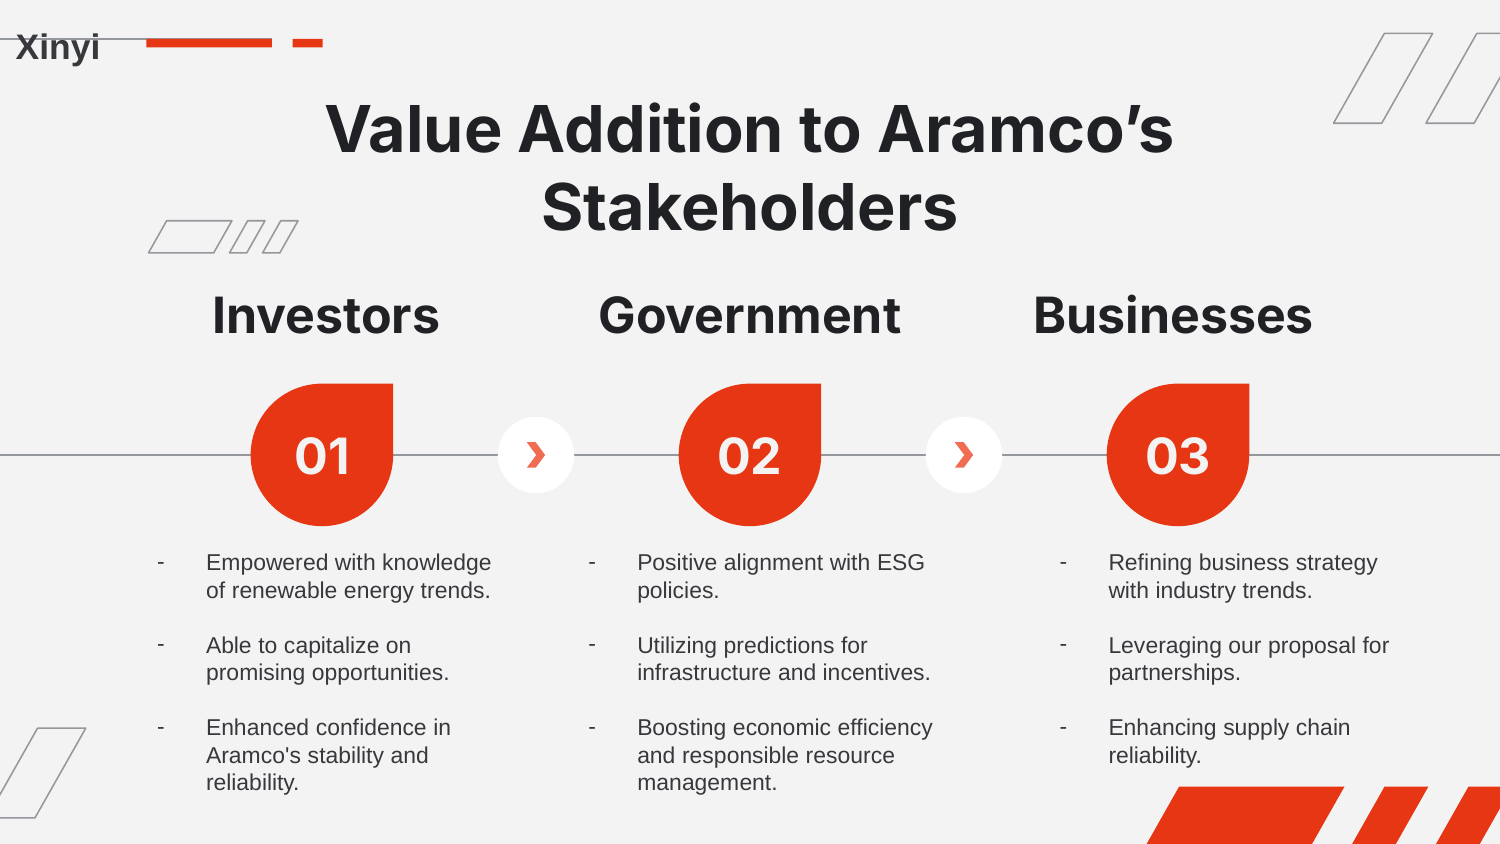

Xinyi

# Value Addition to Aramco’s Stakeholders

Investors
Government
Businesses
01
02
03

Empowered with knowledge of renewable energy trends.

Able to capitalize on promising opportunities.

Enhanced confidence in Aramco's stability and reliability.

Positive alignment with ESG policies.

Utilizing predictions for infrastructure and incentives.

Boosting economic efficiency and responsible resource management.

Refining business strategy with industry trends.

Leveraging our proposal for partnerships.

Enhancing supply chain reliability.